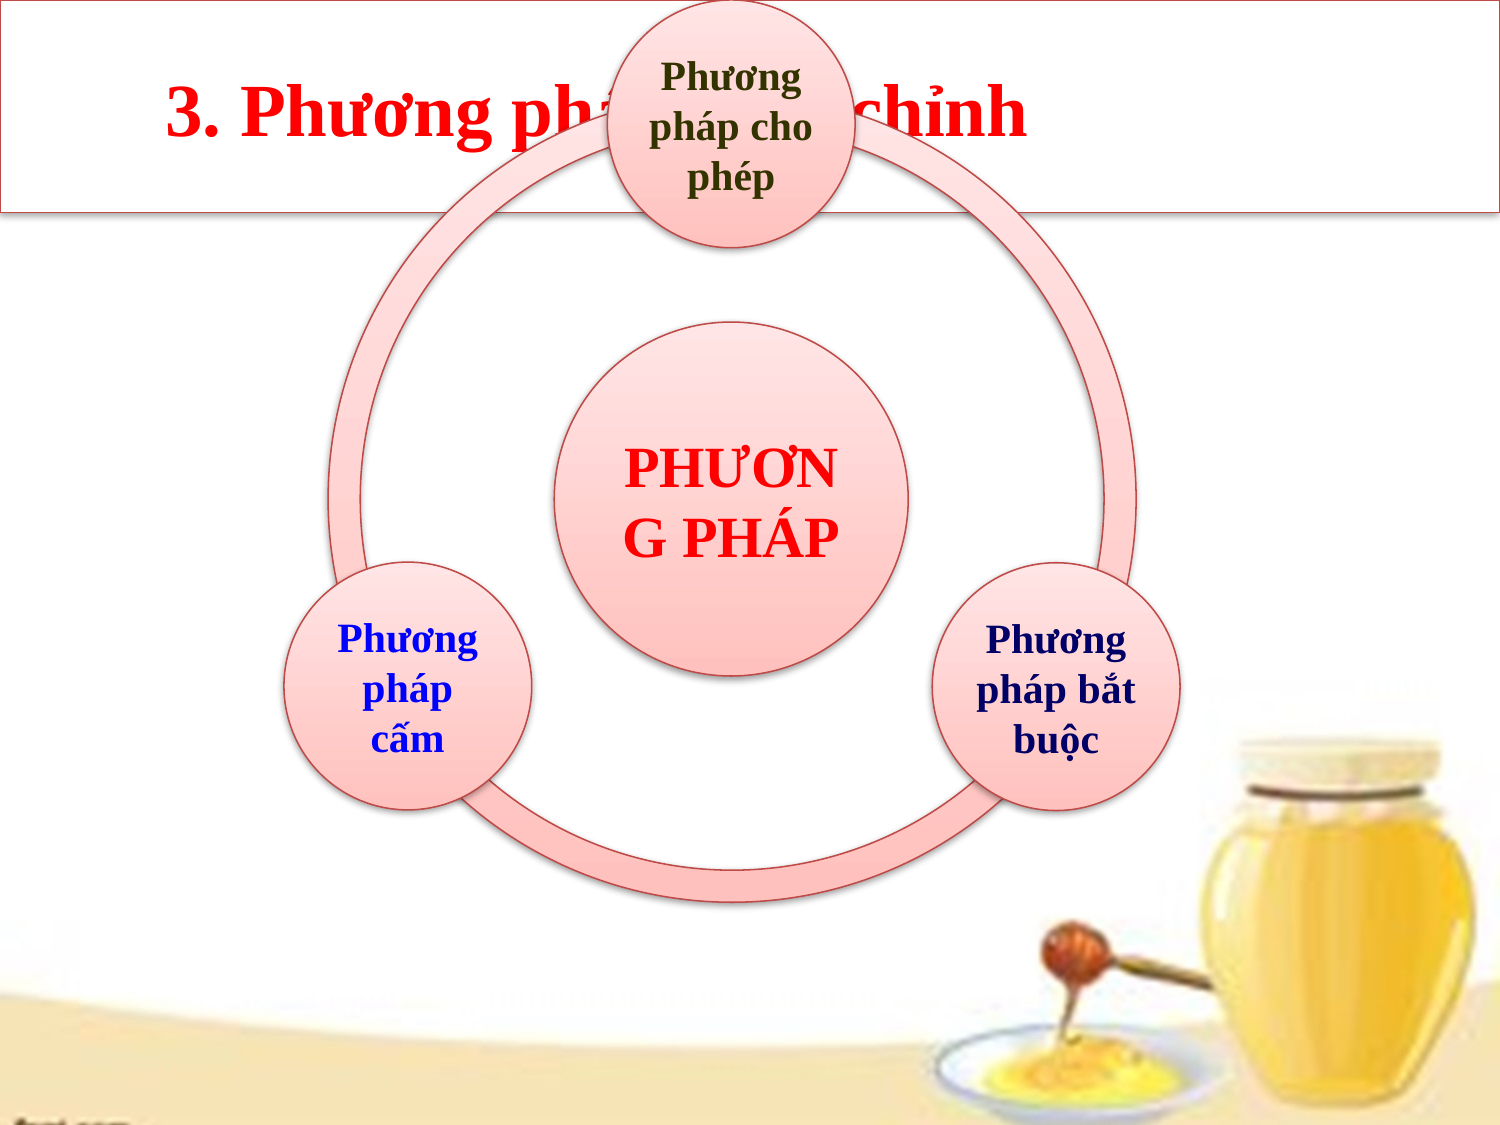

# 3. Phương pháp điều chỉnh
PHƯƠNG PHÁP
Phương pháp cho phép
Phương pháp bắt buộc
Phương pháp cấm